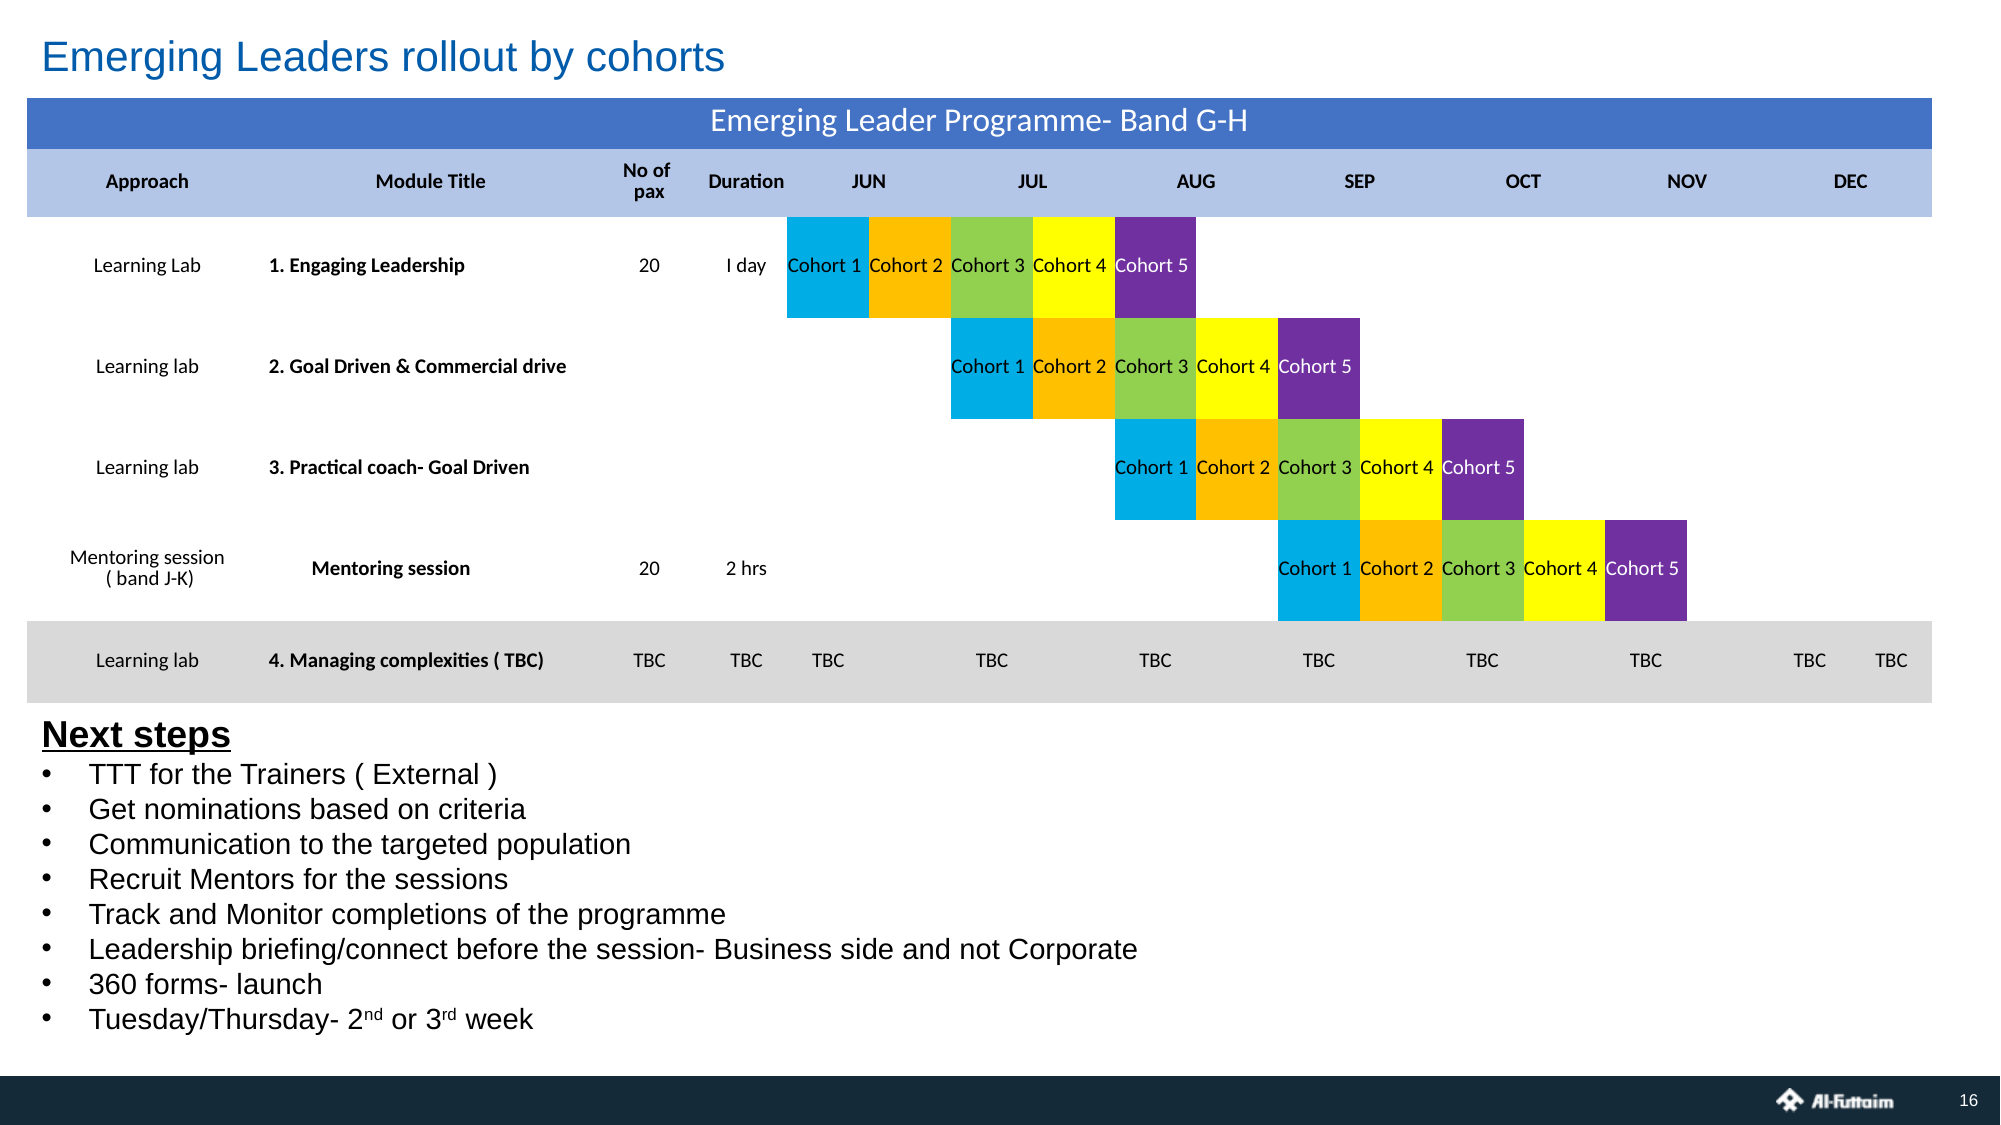

Emerging Leaders rollout by cohorts
| Emerging Leader Programme- Band G-H |  |  |  |  |  |  |  |  |  |  |  |  |  |  |  |  |  |
| --- | --- | --- | --- | --- | --- | --- | --- | --- | --- | --- | --- | --- | --- | --- | --- | --- | --- |
| Approach | Module Title | No of pax | Duration | JUN |  | JUL |  | AUG |  | SEP |  | OCT |  | NOV |  | DEC |  |
| Learning Lab | 1. Engaging Leadership | 20 | I day | Cohort 1 | Cohort 2 | Cohort 3 | Cohort 4 | Cohort 5 |  |  |  |  |  |  |  |  |  |
| Learning lab | 2. Goal Driven & Commercial drive |  |  |  |  | Cohort 1 | Cohort 2 | Cohort 3 | Cohort 4 | Cohort 5 |  |  |  |  |  |  |  |
| Learning lab | 3. Practical coach- Goal Driven |  |  |  |  |  |  | Cohort 1 | Cohort 2 | Cohort 3 | Cohort 4 | Cohort 5 |  |  |  |  |  |
| Mentoring session ( band J-K) | Mentoring session | 20 | 2 hrs |  |  |  |  |  |  | Cohort 1 | Cohort 2 | Cohort 3 | Cohort 4 | Cohort 5 |  |  |  |
| Learning lab | 4. Managing complexities ( TBC) | TBC | TBC | TBC |  | TBC |  | TBC |  | TBC |  | TBC |  | TBC |  | TBC | TBC |
Next steps
TTT for the Trainers ( External )
Get nominations based on criteria
Communication to the targeted population
Recruit Mentors for the sessions
Track and Monitor completions of the programme
Leadership briefing/connect before the session- Business side and not Corporate
360 forms- launch
Tuesday/Thursday- 2nd or 3rd week